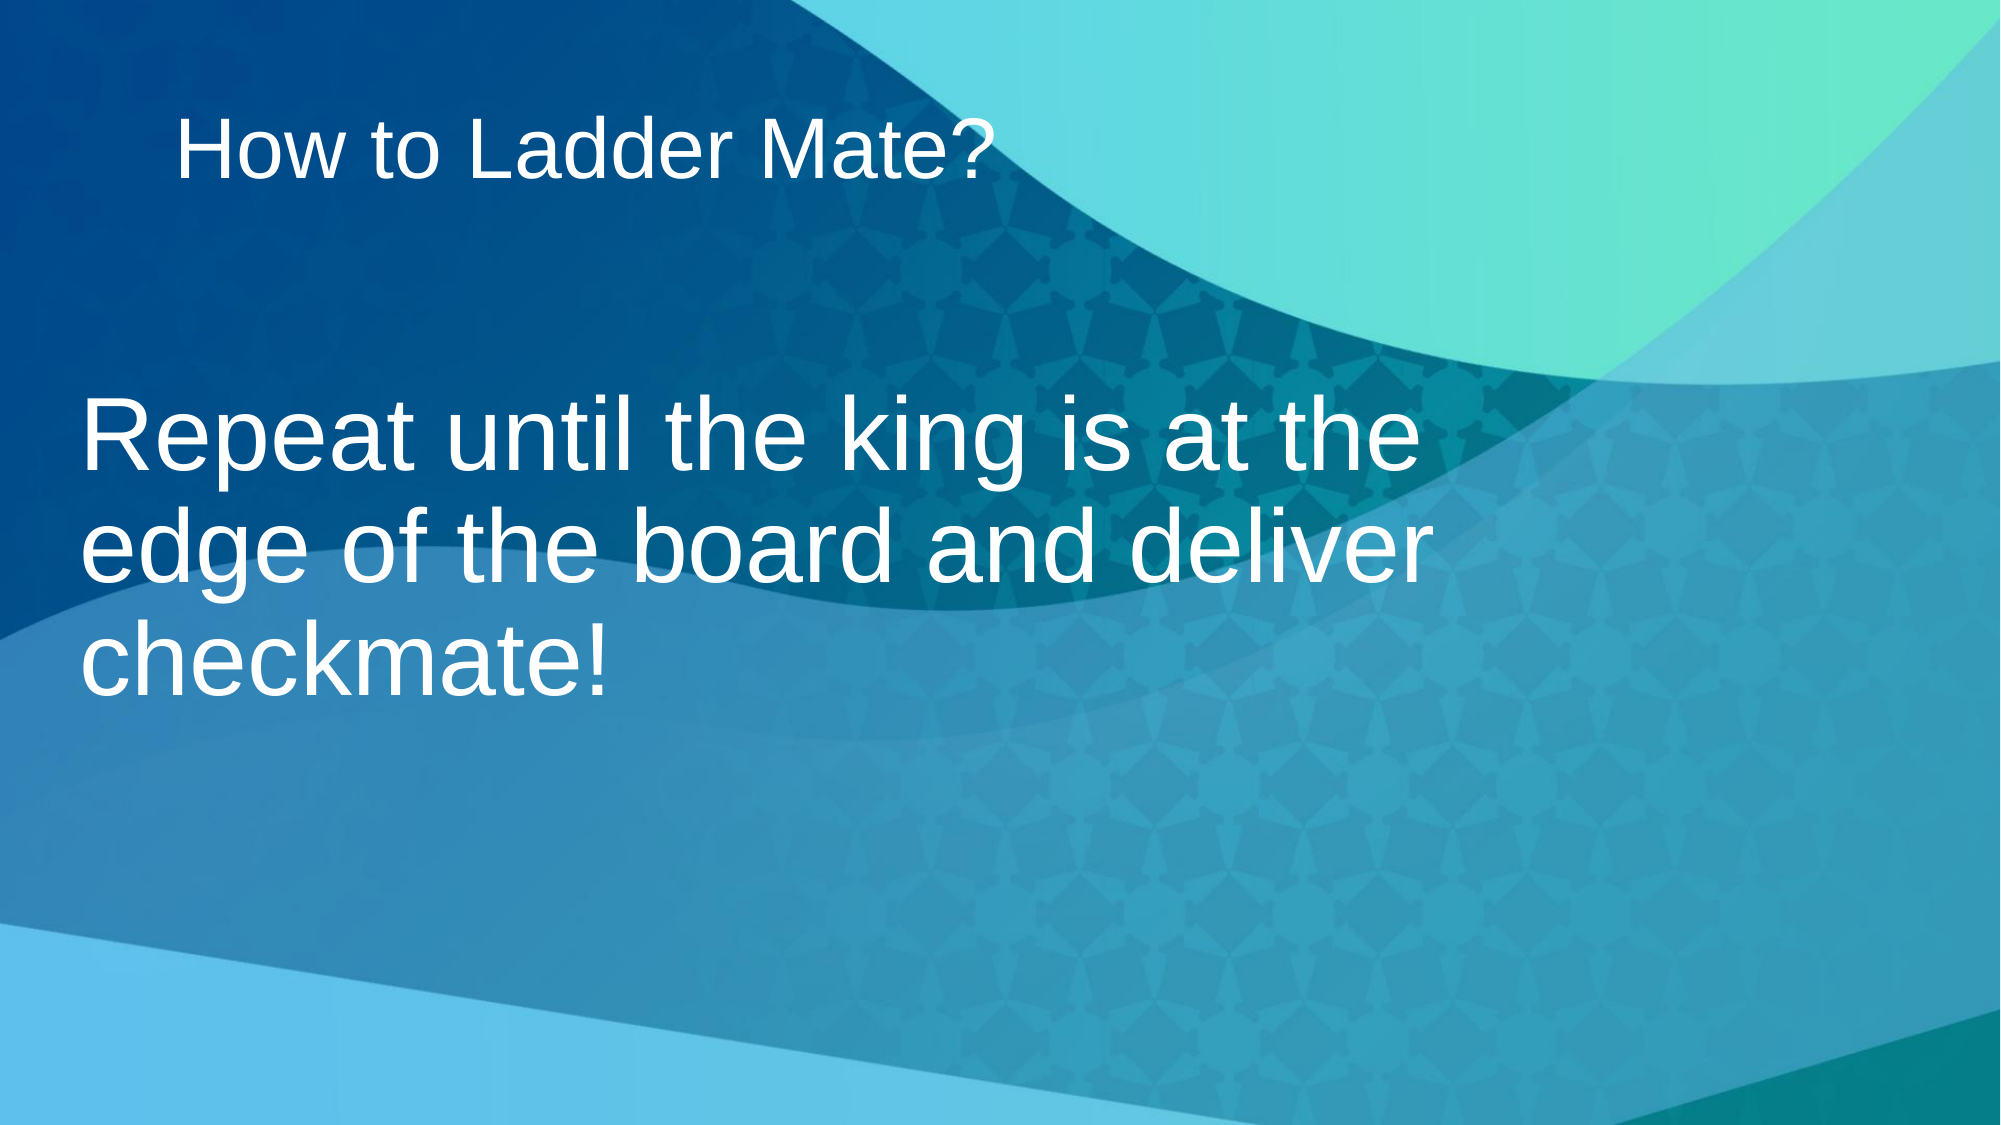

# How to Ladder Mate?
Repeat until the king is at the edge of the board and deliver checkmate!